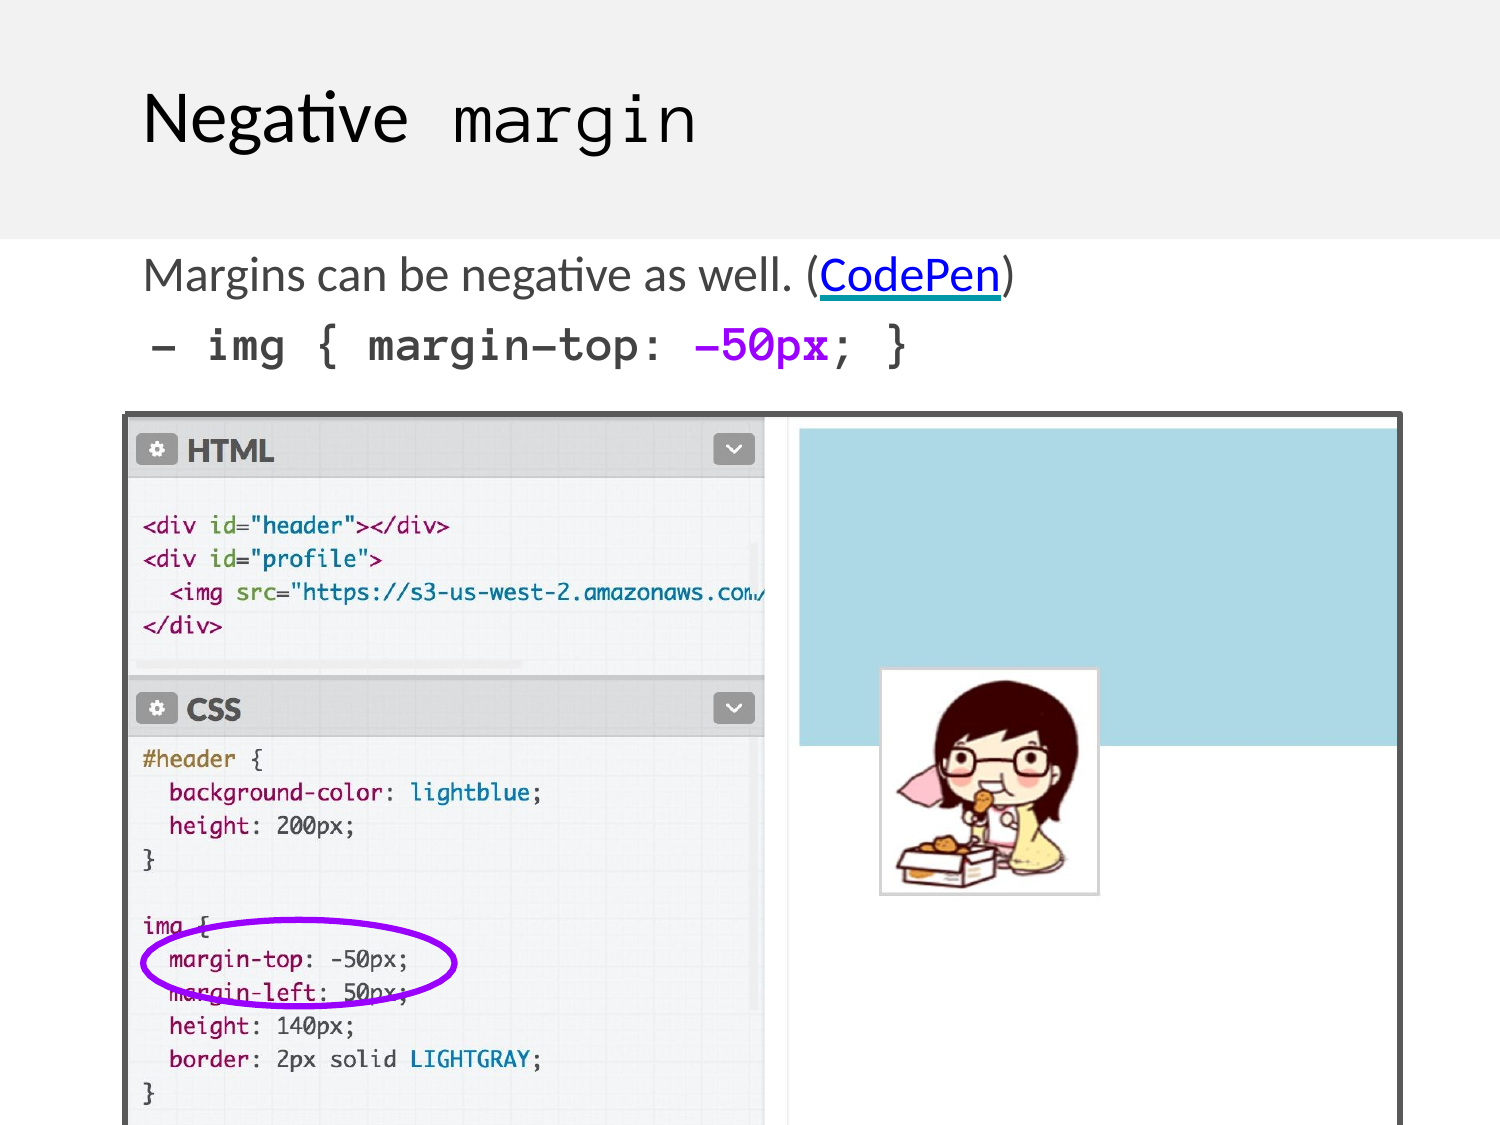

# Negative	margin
Margins can be negative as well. (CodePen)
- img { margin-top: -50px; }